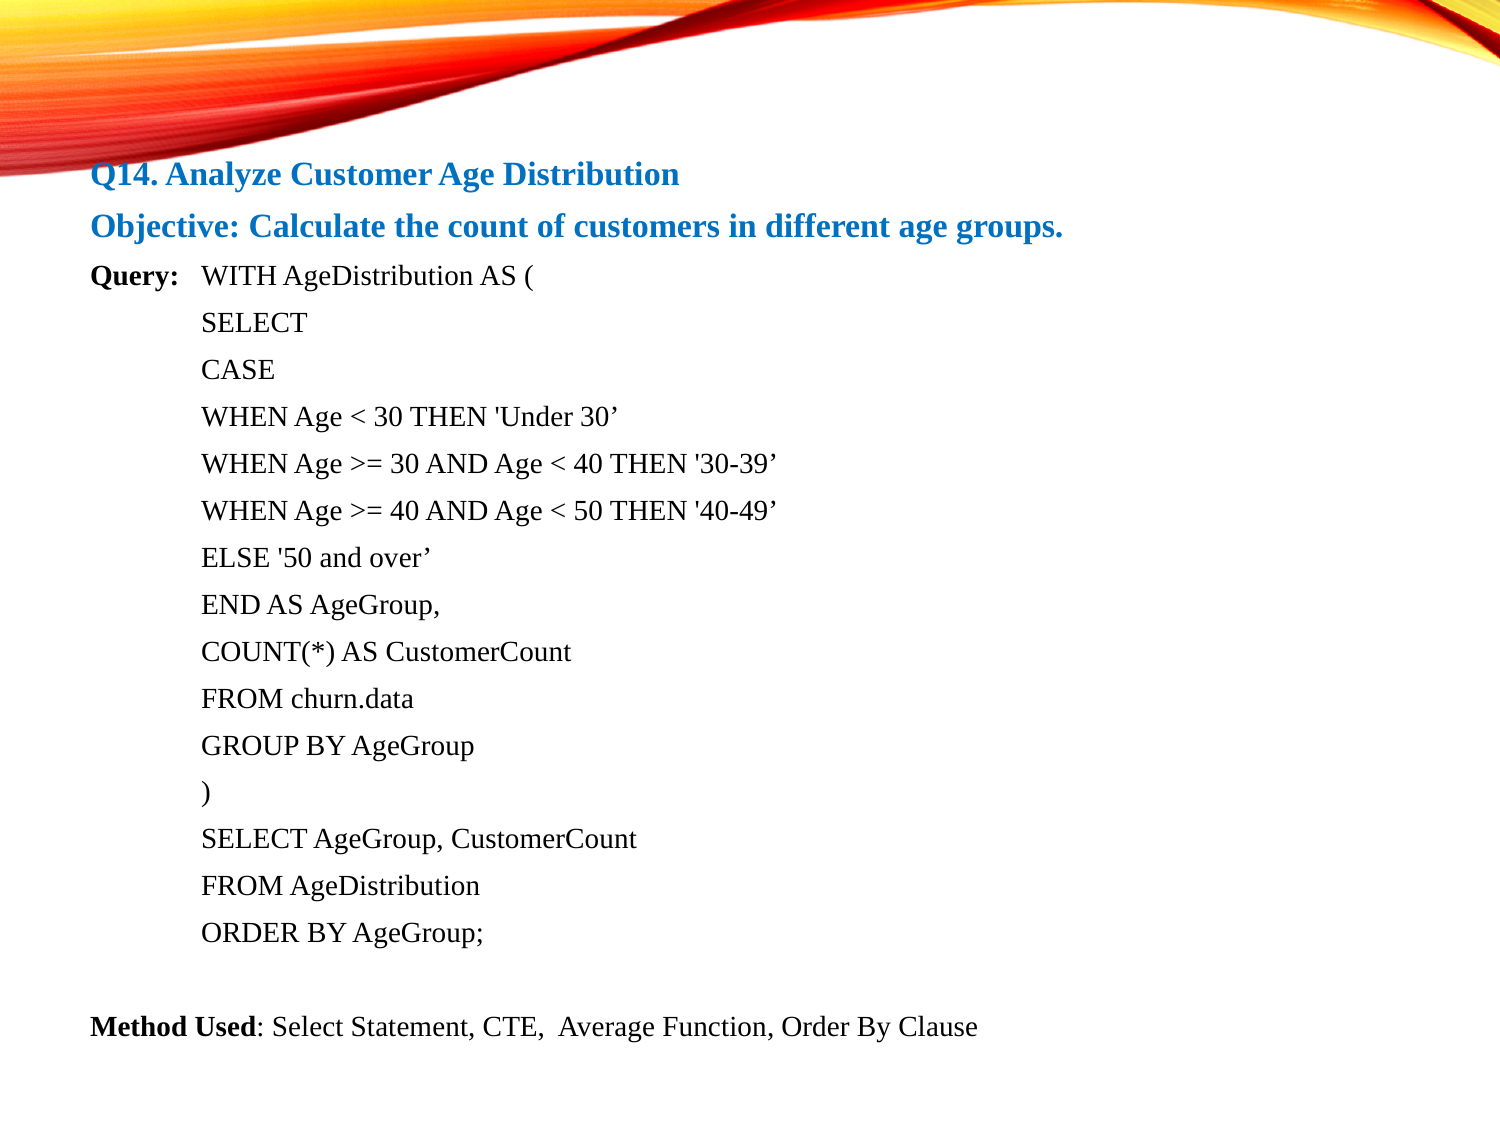

Q14. Analyze Customer Age Distribution
Objective: Calculate the count of customers in different age groups.
Query:  	WITH AgeDistribution AS (
	SELECT
	CASE
	WHEN Age < 30 THEN 'Under 30’
	WHEN Age >= 30 AND Age < 40 THEN '30-39’
	WHEN Age >= 40 AND Age < 50 THEN '40-49’
	ELSE '50 and over’
	END AS AgeGroup,
	COUNT(*) AS CustomerCount
	FROM churn.data
	GROUP BY AgeGroup
	)
	SELECT AgeGroup, CustomerCount
	FROM AgeDistribution
	ORDER BY AgeGroup;

Method Used: Select Statement, CTE,  Average Function, Order By Clause